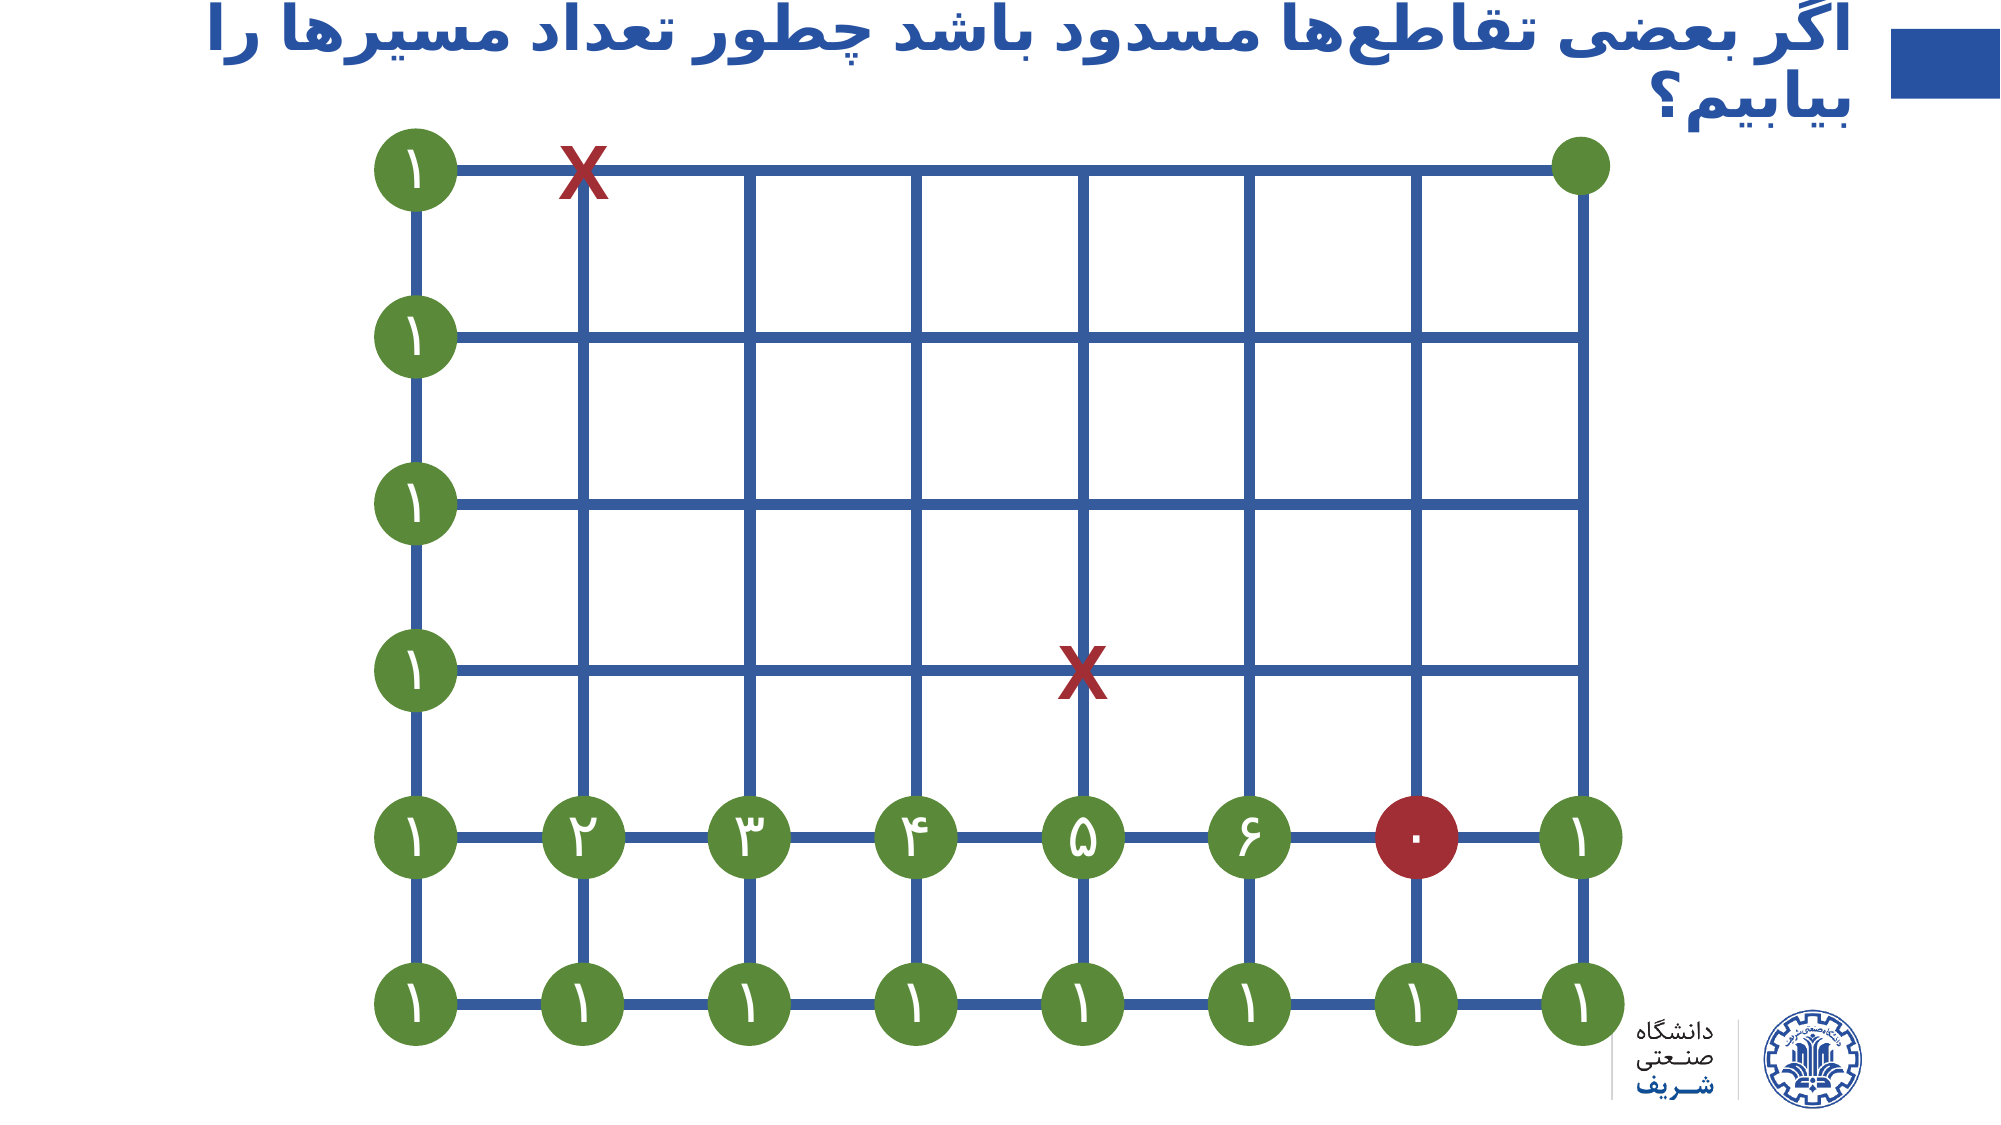

اگر بعضی تقاطع‌ها مسدود باشد چطور تعداد مسیرها را بیابیم؟
۱
X

|  |  |  |  |  |  |  |
| --- | --- | --- | --- | --- | --- | --- |
|  |  |  |  |  |  |  |
|  |  |  |  |  |  |  |
|  |  |  |  |  |  |  |
|  |  |  |  |  |  |  |
۱

۱

۱
X

۱

۲

۳

۴

۵

۶

۰
۱

X

۱
۱
۱
۱
۱
۱
۱
۱